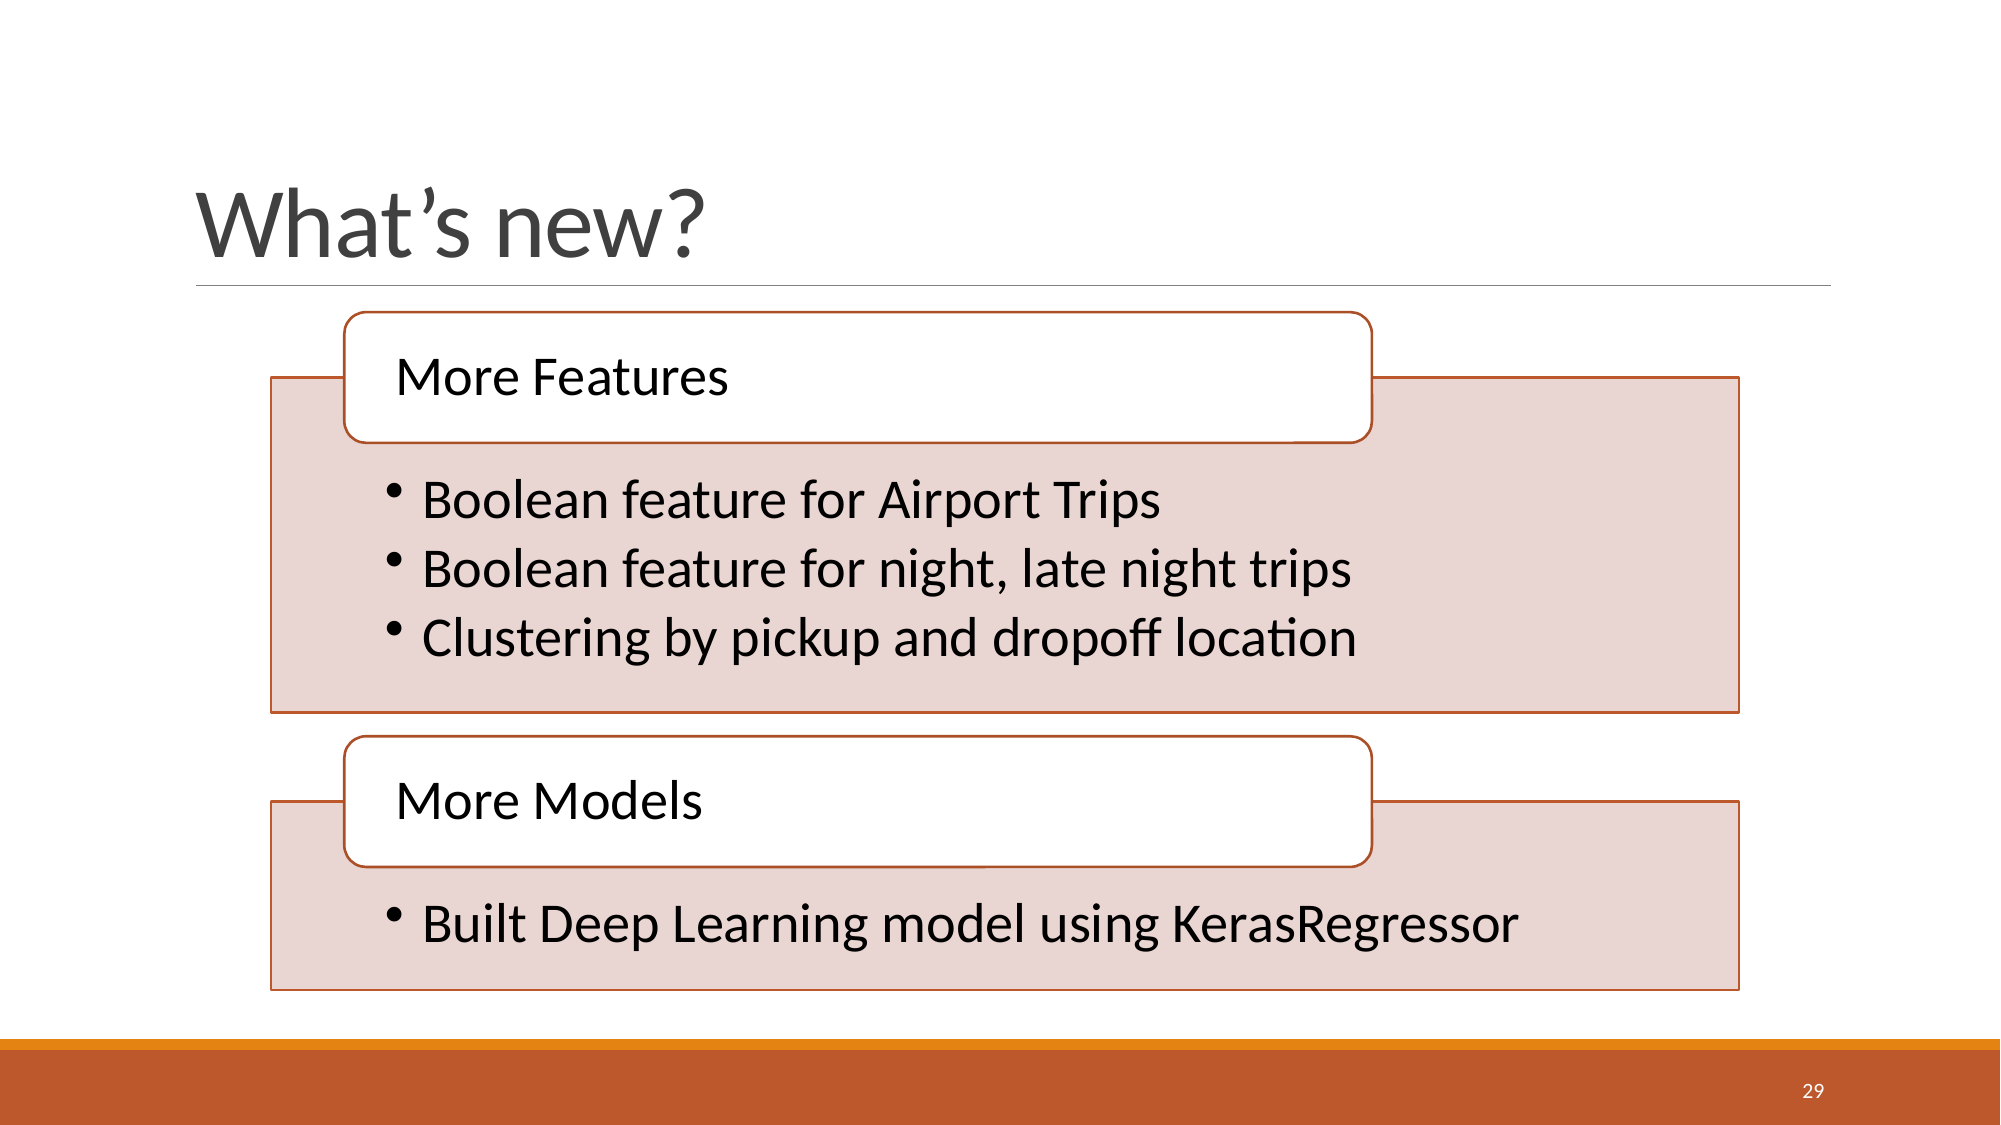

# What’s new?
Boolean feature for Airport Trips
Boolean feature for night, late night trips
Clustering by pickup and dropoff location
More Features
Built Deep Learning model using KerasRegressor
More Models
29